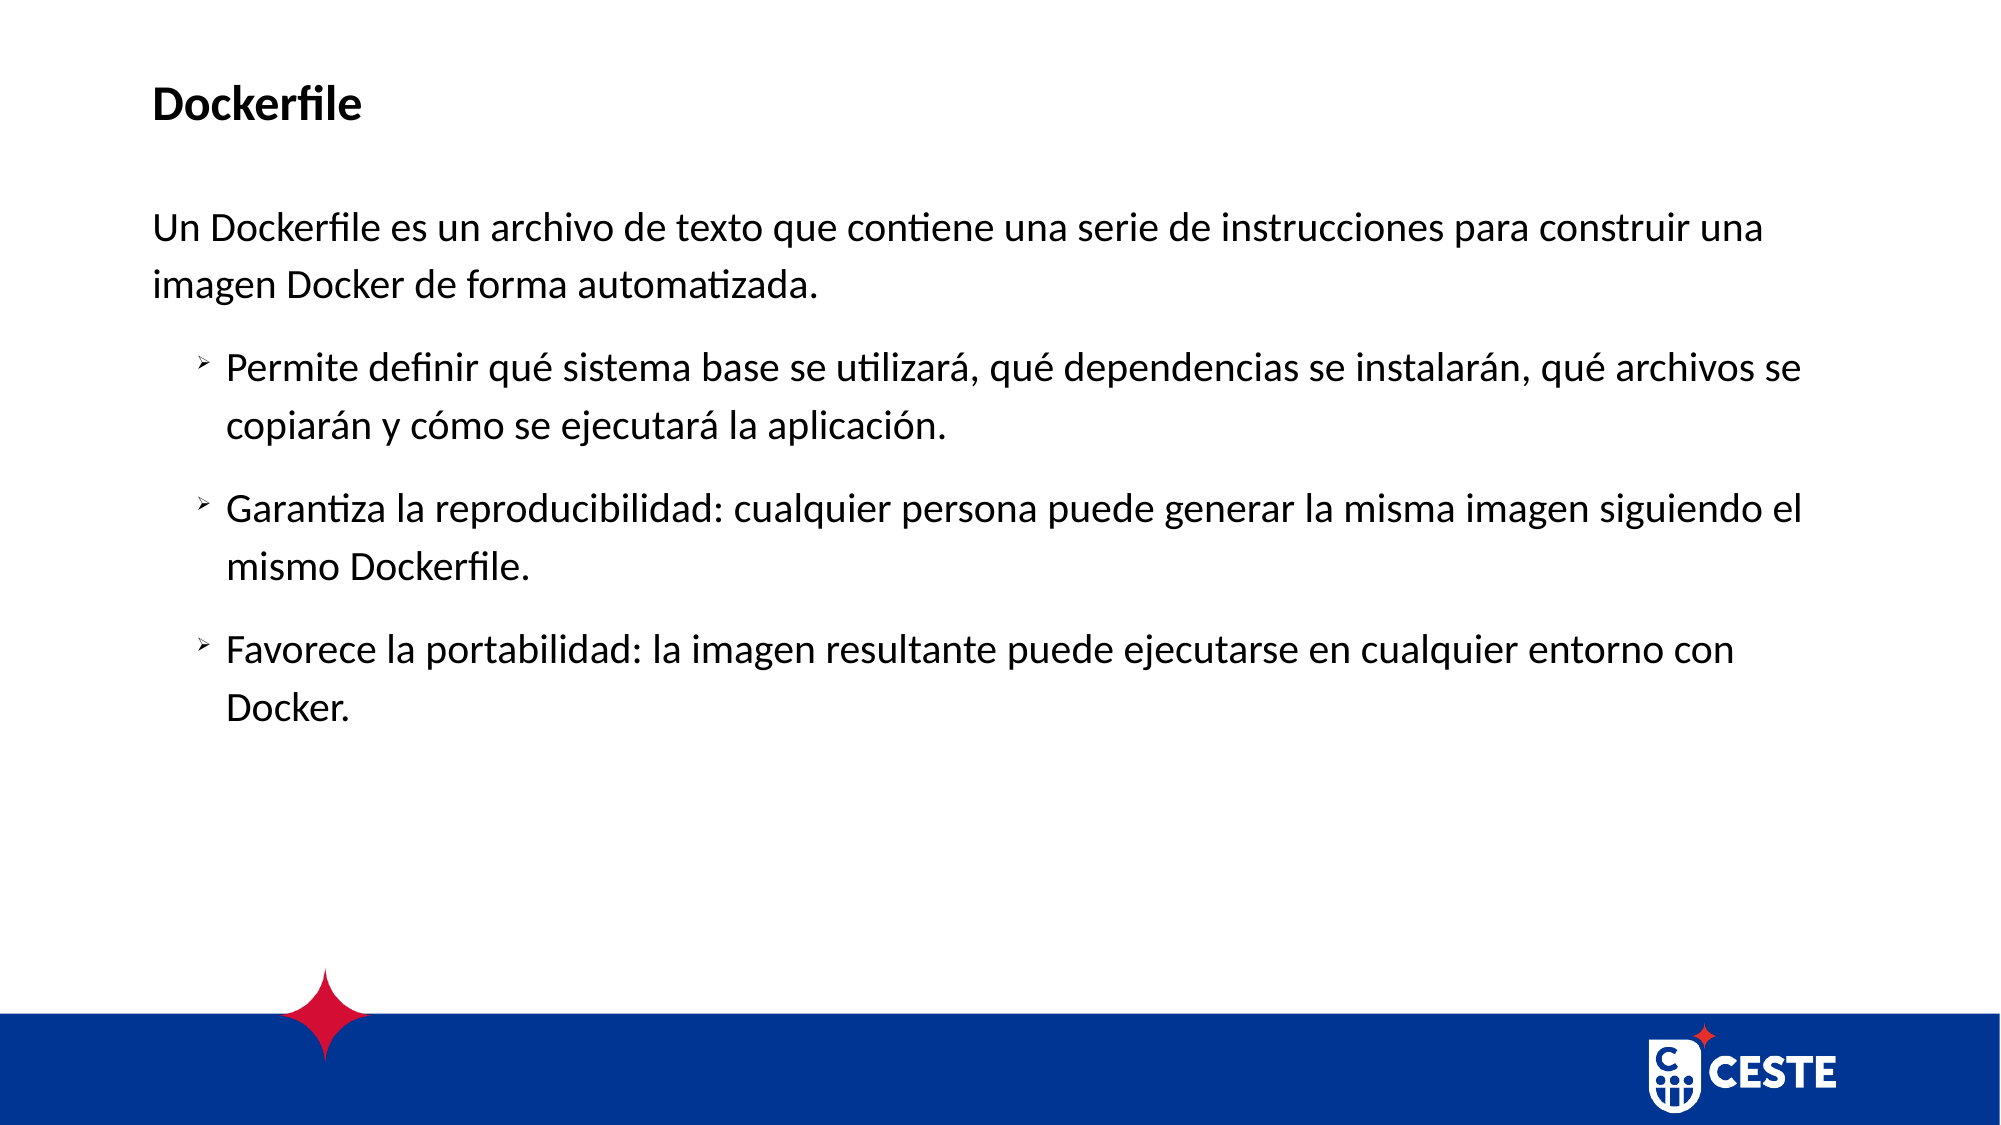

# Dockerfile
Un Dockerfile es un archivo de texto que contiene una serie de instrucciones para construir una imagen Docker de forma automatizada.
Permite definir qué sistema base se utilizará, qué dependencias se instalarán, qué archivos se copiarán y cómo se ejecutará la aplicación.
Garantiza la reproducibilidad: cualquier persona puede generar la misma imagen siguiendo el mismo Dockerfile.
Favorece la portabilidad: la imagen resultante puede ejecutarse en cualquier entorno con Docker.